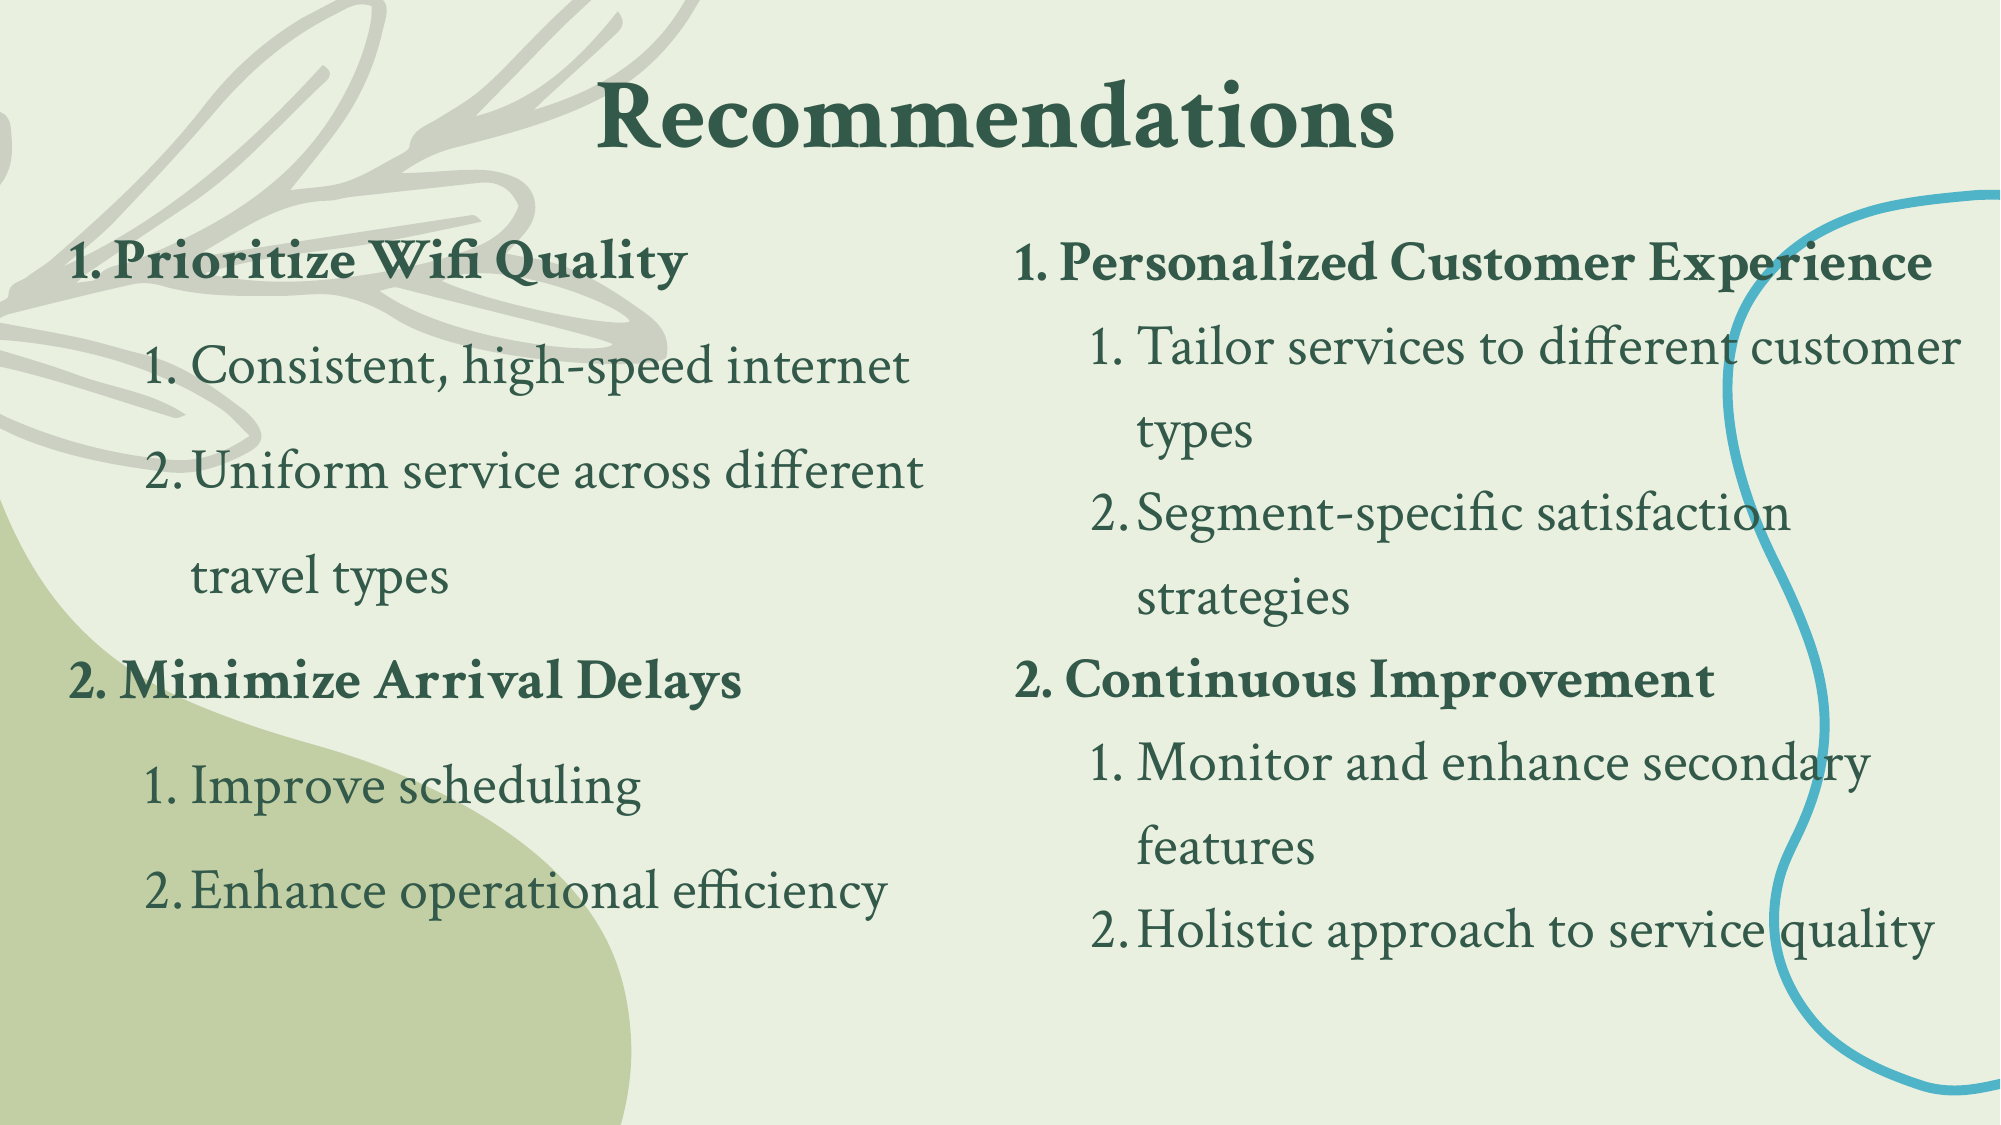

Recommendations
 Prioritize Wifi Quality
Consistent, high-speed internet
Uniform service across different travel types
 Minimize Arrival Delays
Improve scheduling
Enhance operational efficiency
 Personalized Customer Experience
Tailor services to different customer types
Segment-specific satisfaction strategies
 Continuous Improvement
Monitor and enhance secondary features
Holistic approach to service quality